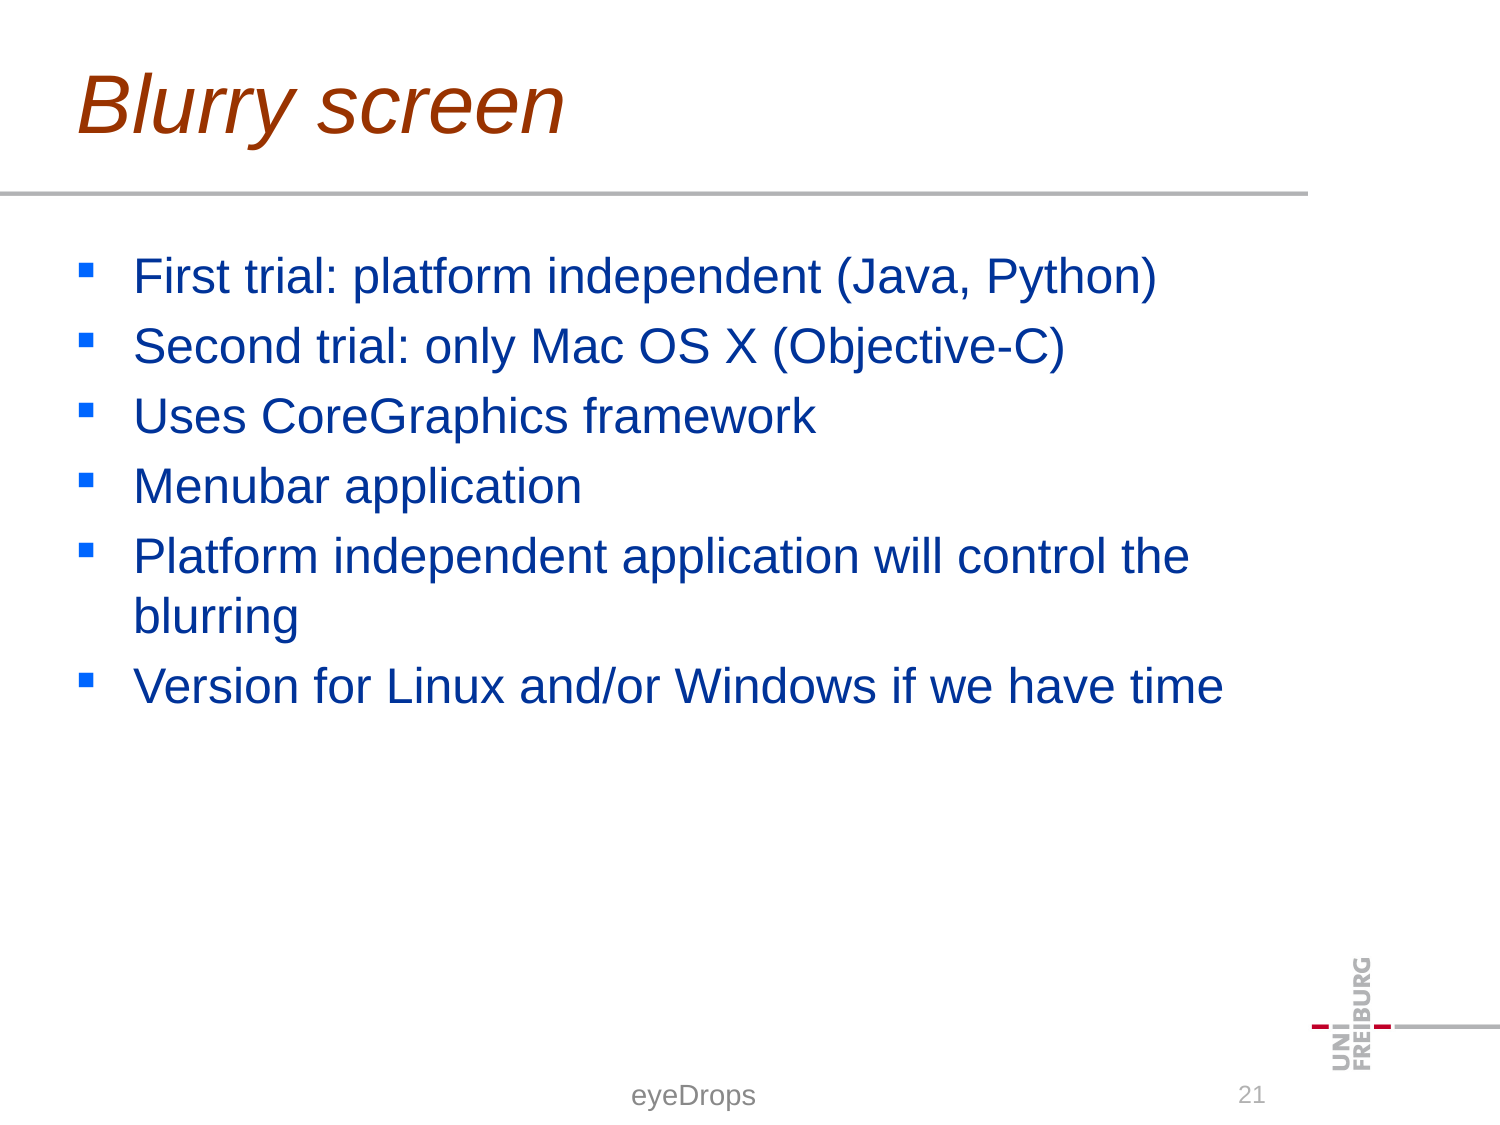

# Blurry screen
First trial: platform independent (Java, Python)
Second trial: only Mac OS X (Objective-C)
Uses CoreGraphics framework
Menubar application
Platform independent application will control the blurring
Version for Linux and/or Windows if we have time
eyeDrops
21